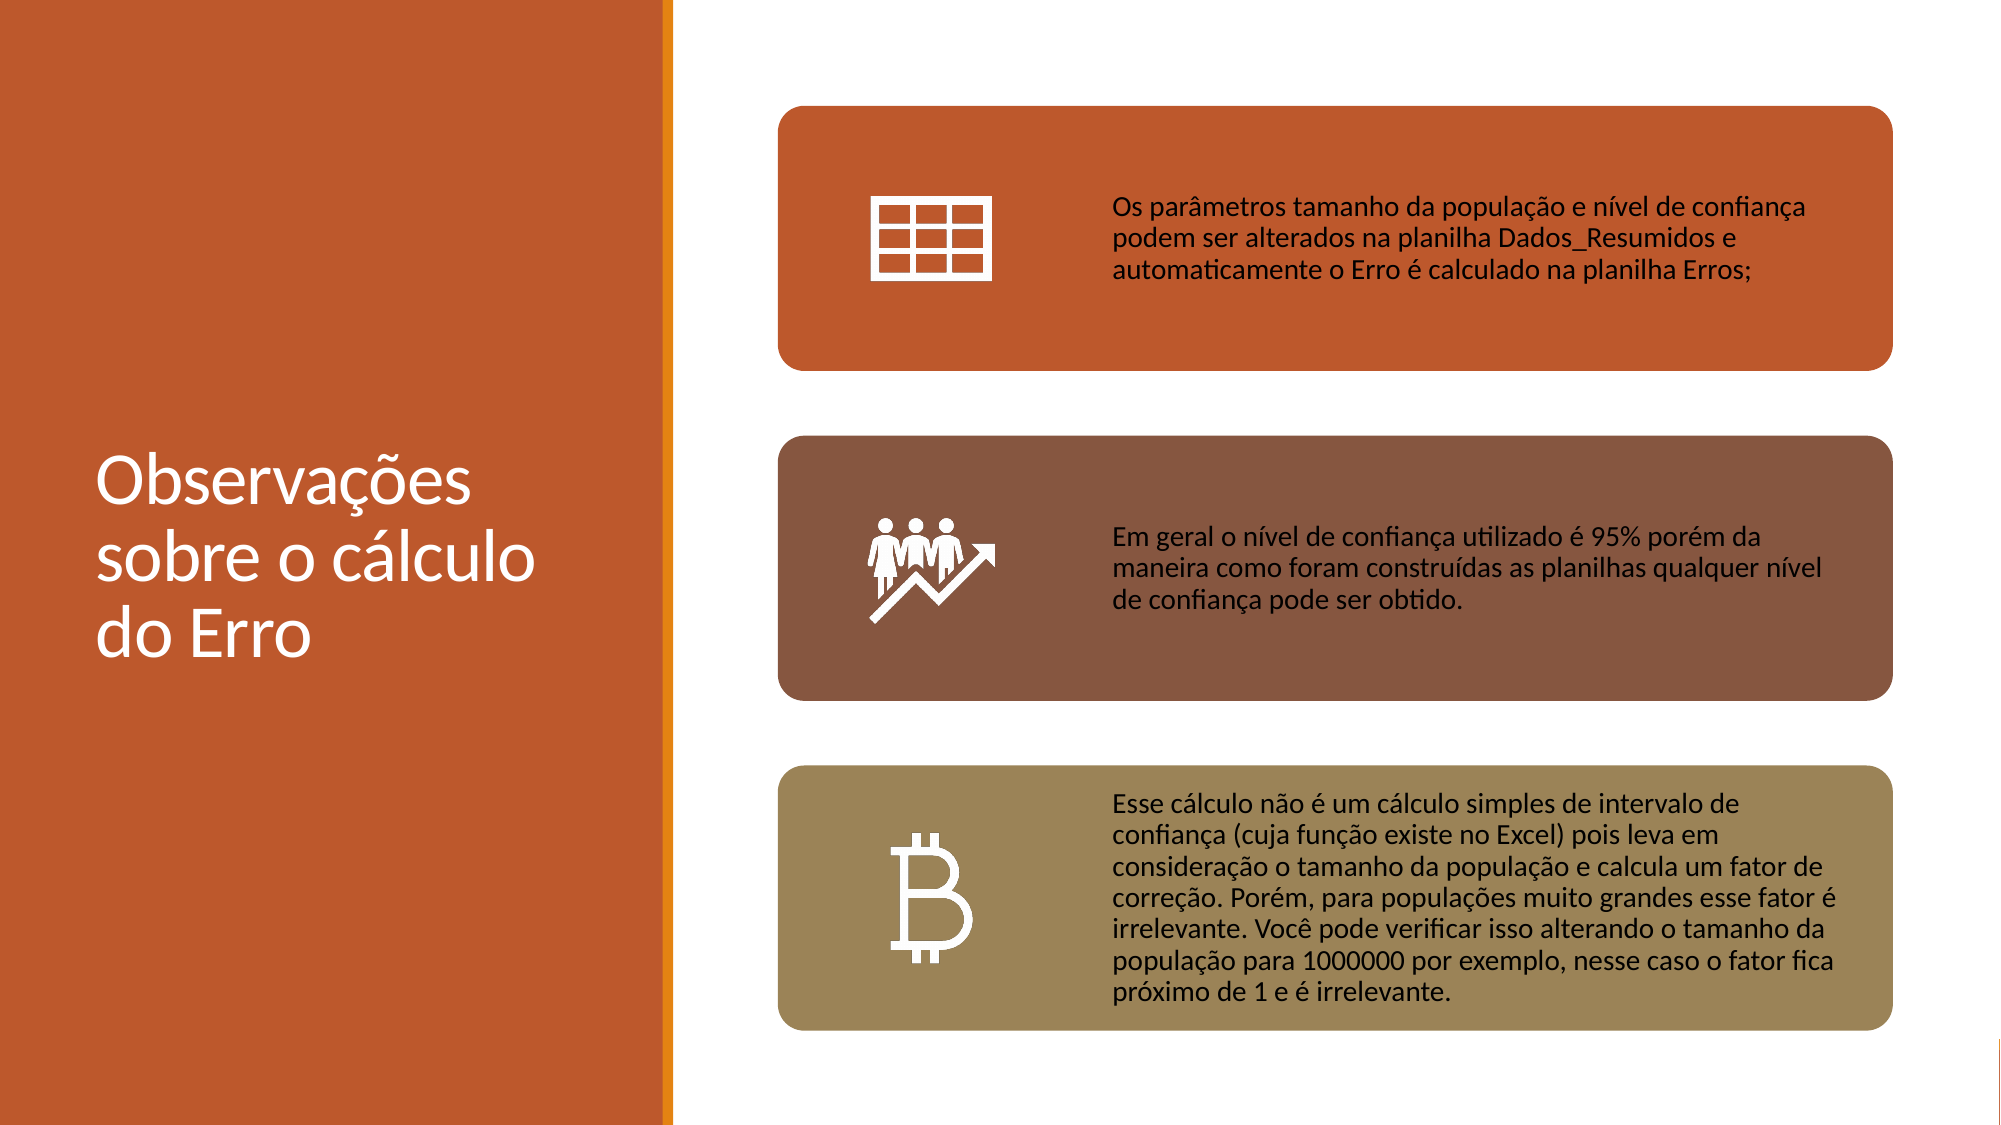

# Observações sobre o cálculo do Erro
Os parâmetros tamanho da população e nível de confiança podem ser alterados na planilha Dados_Resumidos e automaticamente o Erro é calculado na planilha Erros;
Em geral o nível de confiança utilizado é 95% porém da maneira como foram construídas as planilhas qualquer nível de confiança pode ser obtido.
Esse cálculo não é um cálculo simples de intervalo de confiança (cuja função existe no Excel) pois leva em consideração o tamanho da população e calcula um fator de correção. Porém, para populações muito grandes esse fator é irrelevante. Você pode verificar isso alterando o tamanho da população para 1000000 por exemplo, nesse caso o fator fica próximo de 1 e é irrelevante.